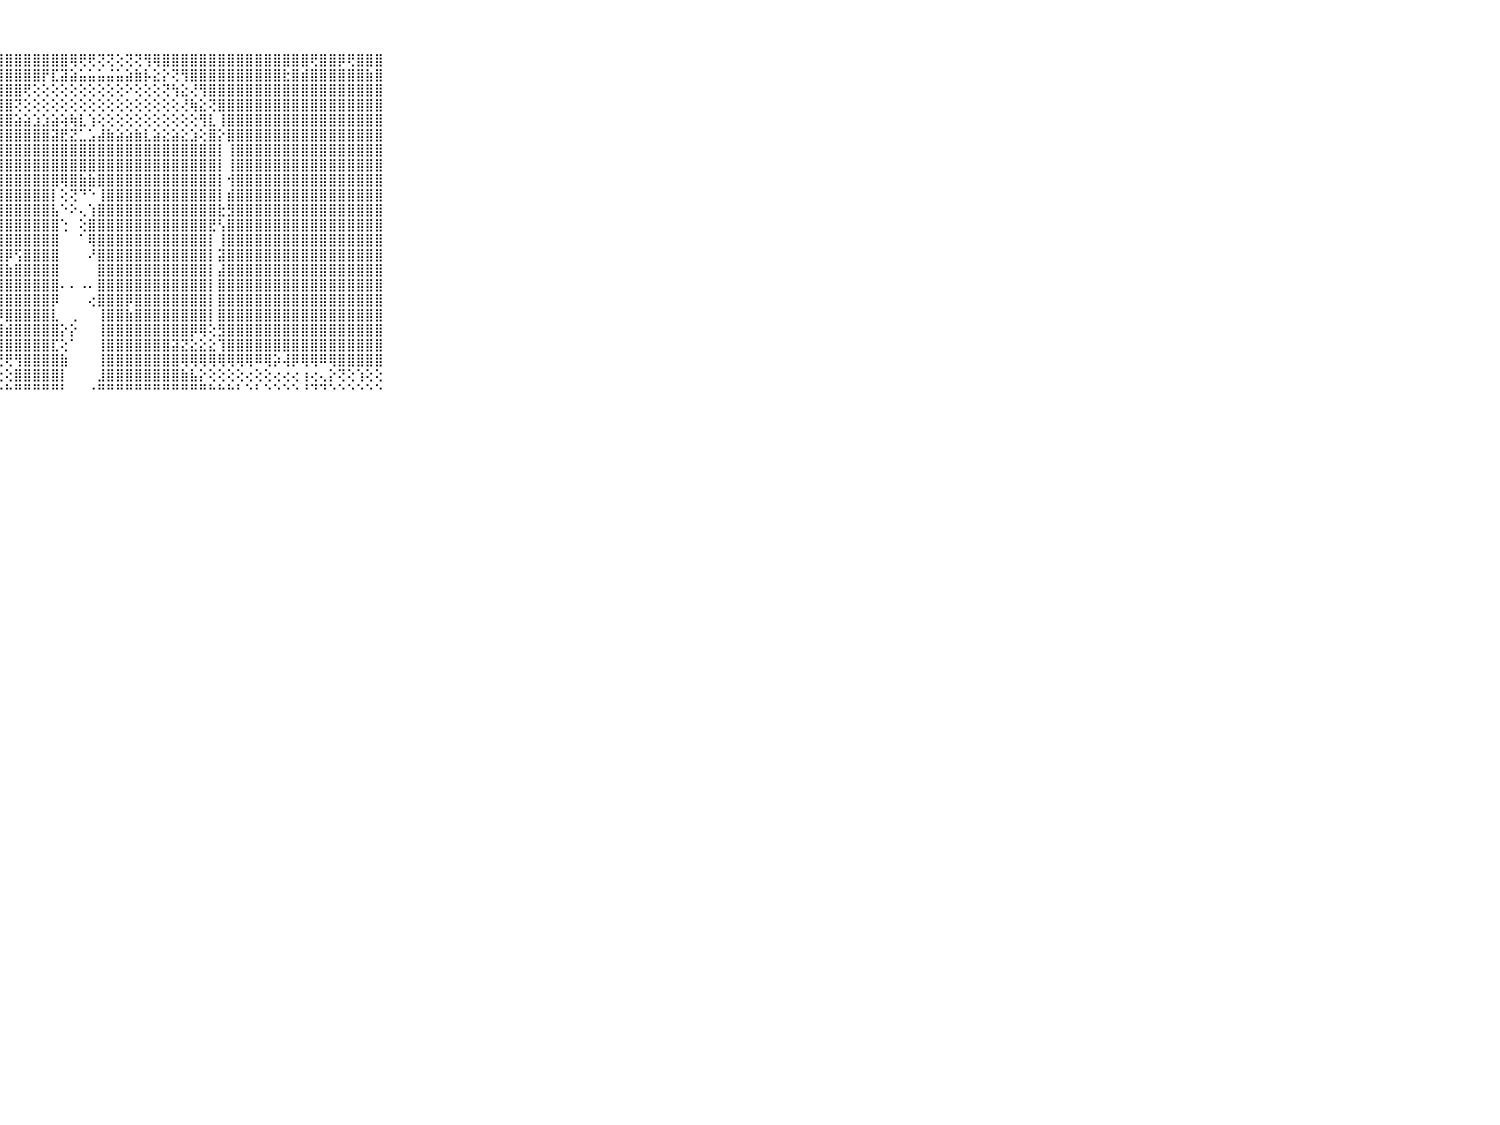

⠀⠀⠀⠀⠀⠀⠀⠀⠀⠀⠀⣿⣿⣿⣿⣿⣿⣿⣿⣿⣿⣿⣿⣿⣿⣿⣿⣿⣿⣿⣿⣿⣿⣿⣿⢿⢟⢟⢝⢝⢕⢝⢝⢻⢿⣿⣿⣿⣿⣿⣿⣿⣿⣿⣿⣿⣿⣿⣿⣿⣿⢟⣿⣿⡿⢟⣿⣿⣿⠀⠀⠀⠀⠀⠀⠀⠀⠀⠀⠀⠀
⠀⠀⠀⠀⠀⠀⠀⠀⠀⠀⠀⣿⣿⣿⣿⣿⣿⣿⣿⣿⣿⣿⣿⣿⣿⣿⣿⣿⣿⣿⣿⣿⡟⣏⣽⣵⣥⣥⣥⣬⣥⣵⣷⡧⣕⡕⢝⢻⣿⣿⣿⣿⣿⣿⣿⣿⣿⣿⣗⣿⣾⣿⣿⣿⣿⣿⣿⣷⣿⠀⠀⠀⠀⠀⠀⠀⠀⠀⠀⠀⠀
⠀⠀⠀⠀⠀⠀⠀⠀⠀⠀⠀⣿⣿⣿⣿⣿⣿⣿⣿⣿⣿⣿⣿⣿⣿⣿⣿⣿⣿⣿⢟⢕⢕⢕⢕⢕⢕⢕⢕⢕⢕⠕⢕⢕⢕⢝⢳⣕⢜⢻⣿⣿⣿⣿⣿⣿⣿⣿⣿⣿⣿⣿⣿⣿⣿⣿⣿⣿⣿⠀⠀⠀⠀⠀⠀⠀⠀⠀⠀⠀⠀
⠀⠀⠀⠀⠀⠀⠀⠀⠀⠀⠀⣿⣿⣿⣿⣿⣿⣿⣿⣿⣿⣿⣿⣿⣿⣿⣿⣿⣿⢝⢕⢕⢕⢕⢕⢕⢕⢕⢕⢕⢕⢕⢕⢕⢕⢕⢕⢜⢷⣕⢝⣿⣿⣿⣿⣿⣿⣿⣿⣿⣿⣿⣿⣿⣿⣿⣿⣿⣿⠀⠀⠀⠀⠀⠀⠀⠀⠀⠀⠀⠀
⠀⠀⠀⠀⠀⠀⠀⠀⠀⠀⠀⣿⣿⣿⣿⣿⣿⣿⣿⣿⣿⣿⣿⣿⣿⣿⣿⣿⣿⣵⣵⣱⣱⣵⢵⢷⣇⢱⢕⢕⢕⢕⢕⢕⢕⢕⢕⢕⢕⢻⣇⢸⣿⣿⣿⣿⣿⣿⣿⣿⣿⣿⣿⣿⣿⣿⣿⣿⣿⠀⠀⠀⠀⠀⠀⠀⠀⠀⠀⠀⠀
⠀⠀⠀⠀⠀⠀⠀⠀⠀⠀⠀⣿⣿⣿⣿⣿⣿⣿⣿⣿⣿⣿⣿⣿⣿⣿⣿⣿⣿⣿⣿⣿⣿⣽⣟⣝⣁⣡⣼⣷⣵⣵⣷⣇⣵⣕⣵⣕⣱⢕⣿⡕⣿⣿⣿⣿⣿⣿⣿⣿⣿⣿⣿⣿⣿⣿⣿⣿⣿⠀⠀⠀⠀⠀⠀⠀⠀⠀⠀⠀⠀
⠀⠀⠀⠀⠀⠀⠀⠀⠀⠀⠀⣿⣿⣿⣿⣿⣿⣿⣿⣿⣿⣿⣿⣿⣿⣿⣿⣿⣿⣿⣿⣿⣿⣿⣿⣿⣿⣿⣿⣿⣿⣿⣿⣿⣿⣿⣿⣿⣿⣿⣿⡇⢸⣿⣿⣿⣿⣿⣿⣿⣿⣿⣿⣿⣿⣿⣿⣿⣿⠀⠀⠀⠀⠀⠀⠀⠀⠀⠀⠀⠀
⠀⠀⠀⠀⠀⠀⠀⠀⠀⠀⠀⣿⣿⣿⣿⣿⣿⣿⣿⣿⣿⣿⣿⣿⣿⣿⣿⣿⣿⣿⣿⣿⣿⣿⣿⣿⣿⣿⣿⣿⣿⣿⣿⣿⣿⣿⣿⣿⣿⣿⣿⡇⢸⣿⣿⣿⣿⣿⣿⣿⣿⣿⣿⣿⣿⣿⣿⣿⣿⠀⠀⠀⠀⠀⠀⠀⠀⠀⠀⠀⠀
⠀⠀⠀⠀⠀⠀⠀⠀⠀⠀⠀⣿⣿⣿⣿⣿⣿⣿⣿⣿⣿⣿⣿⣿⣿⣿⣿⣿⣿⣿⣿⣿⣿⣿⢿⣿⣷⣷⣿⣿⣿⣿⣿⣿⣿⣿⣿⣿⣿⣿⣿⡇⢺⣿⣿⣿⣿⣿⣿⣿⣿⣿⣿⣿⣿⣿⣿⣿⣿⠀⠀⠀⠀⠀⠀⠀⠀⠀⠀⠀⠀
⠀⠀⠀⠀⠀⠀⠀⠀⠀⠀⠀⣿⣿⣿⢿⣿⣿⣿⣿⣿⣿⣿⣿⣿⣿⣿⣿⣿⣿⣿⣿⣿⣿⡇⢕⢝⠙⠑⢸⣿⣿⣿⣿⣿⣿⣿⣿⣿⣿⣿⣿⡇⣾⣿⣿⣿⣿⣿⣿⣿⣿⣿⣿⣿⣿⣿⣿⣿⣿⠀⠀⠀⠀⠀⠀⠀⠀⠀⠀⠀⠀
⠀⠀⠀⠀⠀⠀⠀⠀⠀⠀⠀⣿⣿⣿⣿⣿⣿⣿⣿⣿⣿⣿⣿⣿⣿⣿⣿⣿⣿⣿⣿⣿⣿⣧⠑⠕⢄⢱⣿⣿⣿⣿⣿⣿⣿⣿⣿⣿⣿⣿⣿⣗⣻⣿⣿⣿⣿⣿⣿⣿⣿⣿⣿⣿⣿⣿⣿⣿⣿⠀⠀⠀⠀⠀⠀⠀⠀⠀⠀⠀⠀
⠀⠀⠀⠀⠀⠀⠀⠀⠀⠀⠀⣾⣷⣾⣿⣿⣾⣷⣿⣿⣿⣷⣿⣿⣿⣿⣿⣿⣿⣿⣿⣿⣿⣿⢑⠀⢕⣿⣿⣿⣿⣿⣿⣿⣿⣿⣿⣿⣿⣿⣟⢣⣿⣿⣿⣿⣿⣿⣿⣿⣿⣿⣿⣿⣿⣿⣿⣿⣿⠀⠀⠀⠀⠀⠀⠀⠀⠀⠀⠀⠀
⠀⠀⠀⠀⠀⠀⠀⠀⠀⠀⠀⣿⣿⣿⣿⣿⣿⣿⣿⣿⣿⣿⣿⣿⣿⣿⣿⣿⣿⣿⣿⣿⣿⣿⠀⠀⠁⢿⣿⣿⣿⣿⣿⣿⣿⣿⣿⣿⣿⣿⡇⢸⣿⣿⣿⣿⣿⣿⣿⣿⣿⣿⣿⣿⣿⣿⣿⣿⣿⠀⠀⠀⠀⠀⠀⠀⠀⠀⠀⠀⠀
⠀⠀⠀⠀⠀⠀⠀⠀⠀⠀⠀⣿⣿⣿⣿⣿⣿⣿⣿⣿⣿⣿⣿⣿⣿⣿⣿⣿⡿⢫⣿⣿⣿⣿⠀⠀⠀⠜⣿⣿⣿⣿⣿⣿⣿⣿⣿⣿⣿⣿⡇⣽⣿⣿⣿⣿⣿⣿⣿⣿⣿⣿⣿⣿⣿⣿⣿⣿⣿⠀⠀⠀⠀⠀⠀⠀⠀⠀⠀⠀⠀
⠀⠀⠀⠀⠀⠀⠀⠀⠀⠀⠀⣿⣿⣿⣿⣿⣿⣿⣿⣿⣿⣿⣾⣿⣾⣿⣿⣿⣷⣿⣿⣿⣿⣿⠀⠀⠀⠀⣿⣿⣿⣿⣿⣿⣿⣿⣿⣿⣿⣿⡇⣼⣿⣿⣿⣿⣿⣿⣿⣿⣿⣿⣿⣿⣿⣿⣿⣿⣿⠀⠀⠀⠀⠀⠀⠀⠀⠀⠀⠀⠀
⠀⠀⠀⠀⠀⠀⠀⠀⠀⠀⠀⣿⣿⣿⣿⣿⣿⣿⣿⣿⣿⣿⣿⣿⣿⣿⣿⣿⣿⣿⣿⣿⣿⣿⠄⠄⠠⠄⣿⣿⣿⣿⣿⣿⣿⣿⣿⣿⣿⣿⡇⣿⣿⣿⣿⣿⣿⣿⣿⣿⣿⣿⣿⣿⣿⣿⣿⣿⣿⠀⠀⠀⠀⠀⠀⠀⠀⠀⠀⠀⠀
⠀⠀⠀⠀⠀⠀⠀⠀⠀⠀⠀⣿⣿⣿⣿⣿⣿⣿⣿⣿⣿⣿⣿⣿⣿⣿⣿⣿⣿⣿⣿⣿⣿⡿⠀⠀⠀⢔⣿⣿⣿⡿⣿⣿⣿⣿⣿⣿⣿⣿⡇⣿⣿⣿⣿⣿⣿⣿⣿⣿⣿⣿⣿⣿⣿⣿⣿⣿⣿⠀⠀⠀⠀⠀⠀⠀⠀⠀⠀⠀⠀
⠀⠀⠀⠀⠀⠀⠀⠀⠀⠀⠀⣿⣿⣿⣿⣿⣿⣿⣿⣿⣿⣿⣿⣿⣿⣿⣿⡿⣿⣿⣿⣿⣿⣇⠀⢀⠀⠀⢸⣿⣿⣷⣿⣿⣿⣿⣿⣿⣿⣿⡇⣿⣿⣿⣿⣿⣿⣿⣿⣿⣿⣿⣿⣿⣿⣿⣿⣿⣿⠀⠀⠀⠀⠀⠀⠀⠀⠀⠀⠀⠀
⠀⠀⠀⠀⠀⠀⠀⠀⠀⠀⠀⣿⣿⣿⣿⣿⣿⣿⣿⣿⣿⣿⣿⣿⣿⣿⣿⣿⣾⣿⣿⣿⣿⣿⡕⡕⠀⠀⢸⣿⣿⣿⣿⣿⣿⣿⣿⣿⡿⢿⢕⣻⣿⣿⣿⣿⣿⣿⣿⣿⣿⣿⣿⣿⣿⣿⣿⣿⣿⠀⠀⠀⠀⠀⠀⠀⠀⠀⠀⠀⠀
⠀⠀⠀⠀⠀⠀⠀⠀⠀⠀⠀⣿⣿⣿⣿⣿⣿⣿⣿⣿⣿⣿⣿⣿⣿⣿⣿⣿⣿⣿⣿⣿⣿⣏⢕⠁⠀⠀⢸⣿⣿⣿⣿⣿⣿⣿⣽⣝⣕⣕⣕⢹⣿⣿⣿⣿⣿⣿⣿⣿⣿⣿⣿⣿⣿⣿⣿⣿⣿⠀⠀⠀⠀⠀⠀⠀⠀⠀⠀⠀⠀
⠀⠀⠀⠀⠀⠀⠀⠀⠀⠀⠀⢟⢟⢟⢟⢟⢟⢟⢏⢟⢟⢟⢝⢟⢟⢟⢟⢟⢟⢻⣿⣿⣿⣿⣷⠀⠀⠀⢸⣿⣿⣿⣿⣿⣿⣿⣿⢿⢿⢿⢿⢿⢿⢿⢿⠿⢿⡵⢼⡿⢿⢿⠿⢿⣿⣿⣿⣿⣿⠀⠀⠀⠀⠀⠀⠀⠀⠀⠀⠀⠀
⠀⠀⠀⠀⠀⠀⠀⠀⠀⠀⠀⢕⢕⢕⢕⢕⢕⢕⢕⢕⢕⢕⢕⢕⢕⢕⢕⢕⢕⣿⣿⣿⣿⣿⡇⠀⠀⠀⣸⣿⣿⣿⣿⣿⣿⣿⣿⣷⣧⡕⢕⢕⢕⢕⢔⢕⢕⢔⢔⢔⢰⢔⢄⡕⢝⢕⢱⢕⢕⠀⠀⠀⠀⠀⠀⠀⠀⠀⠀⠀⠀
⠀⠀⠀⠀⠀⠀⠀⠀⠀⠀⠀⠑⠑⠑⠑⠑⠑⠑⠑⠑⠑⠑⠑⠑⠑⠑⠑⠑⠓⠛⠛⠛⠛⠛⠃⠀⠀⠐⠛⠛⠛⠛⠛⠛⠛⠛⠛⠛⠛⠛⠓⠓⠓⠃⠑⠃⠑⠑⠑⠑⠘⠙⠙⠑⠑⠑⠑⠑⠑⠀⠀⠀⠀⠀⠀⠀⠀⠀⠀⠀⠀